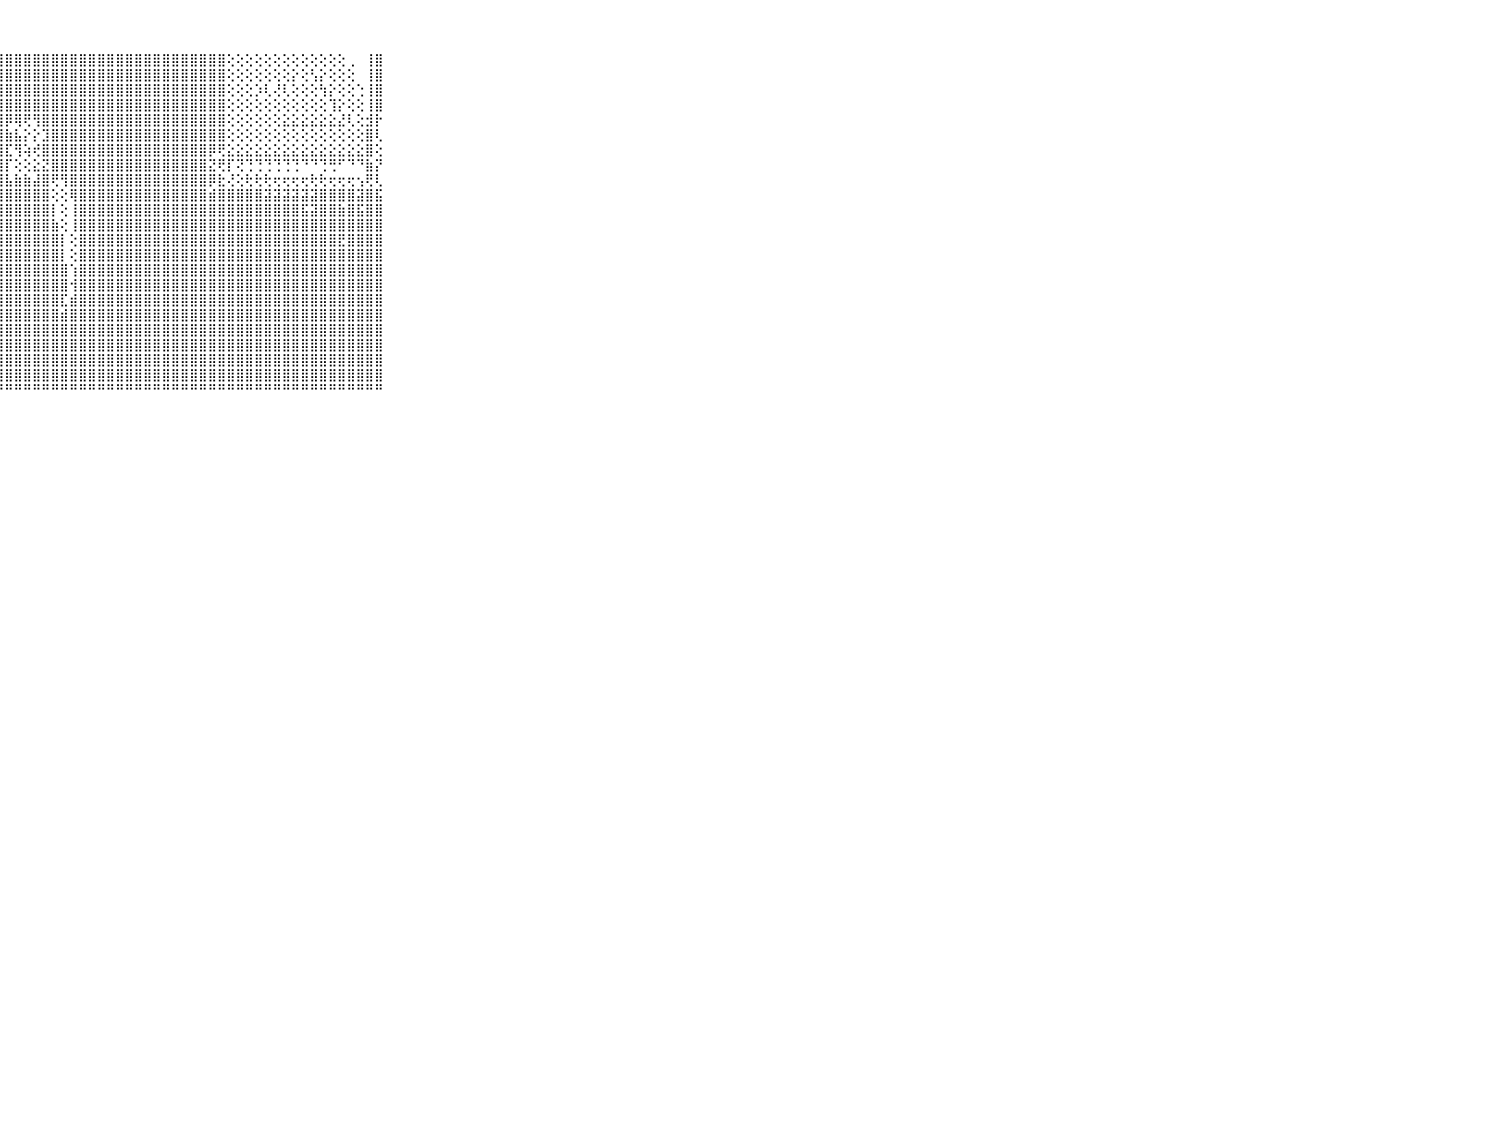

⠀⠀⠀⠀⠀⠀⠀⠀⠀⠀⠀⠀⠑⠑⠑⠑⢕⠁⠀⢸⣿⣿⣿⣿⣿⣿⣿⣿⣿⣿⣿⣿⣿⣿⣿⣿⣿⣿⣿⣿⣿⣿⣿⣿⣿⣿⣿⣿⣿⣿⣿⣿⢕⢕⢕⢕⢕⢕⢕⢕⢕⢕⢕⢕⢕⢀⠀⢸⣿⠀⠀⠀⠀⠀⠀⠀⠀⠀⠀⠀⠀
⠀⠀⠀⠀⠀⠀⠀⠀⠀⠀⠀⠀⠀⠀⠀⠀⢁⠄⢔⢸⣿⣿⣿⣿⣿⣿⣿⣿⣿⣿⣿⣿⣿⣿⣿⣿⣿⣿⣿⣿⣿⣿⣿⣿⣿⣿⣿⣿⣿⣿⣿⣿⢕⢕⢕⢕⢕⢕⢕⡕⢕⢣⡕⢕⢕⢕⠀⢸⣿⠀⠀⠀⠀⠀⠀⠀⠀⠀⠀⠀⠀
⠀⠀⠀⠀⠀⠀⠀⠀⠀⠀⠀⠀⠀⠀⠀⠀⢕⢄⠁⢸⣿⣿⣿⣿⣿⣿⣿⣿⣿⣿⣿⣿⣿⣿⣿⣿⣿⣿⣿⣿⣿⣿⣿⣿⣿⣿⣿⣿⣿⣿⣿⣿⢕⢕⢕⡱⢇⢜⢇⢕⢕⢕⢳⡕⢕⢕⢑⢸⣿⠀⠀⠀⠀⠀⠀⠀⠀⠀⠀⠀⠀
⠀⠀⠀⠀⠀⠀⠀⠀⠀⠀⠀⠀⠄⠔⠀⠀⢕⠕⠀⢸⣿⣿⣿⣿⣿⣿⣿⣿⣿⣿⣿⣿⣿⣿⣿⣿⣿⣿⣿⣿⣿⣿⣿⣿⣿⣿⣿⣿⣿⣿⣿⣿⢕⢕⢕⢕⢕⢕⢕⢕⢕⢕⢕⢹⡕⢕⢕⢸⣿⠀⠀⠀⠀⠀⠀⠀⠀⠀⠀⠀⠀
⠀⠀⠀⠀⠀⠀⠀⠀⠀⠀⠀⢔⢔⢔⢔⢕⢅⢁⠐⢸⣿⣿⣿⣿⣿⣿⣿⣿⡿⢿⢟⢻⣿⣿⣿⣿⣿⣿⣿⣿⣿⣿⣿⣿⣿⣿⣿⣿⣿⣿⣿⣿⢕⢕⢕⢕⢕⢕⣕⣕⣕⣕⣕⣕⣜⢇⢕⣺⡗⠀⠀⠀⠀⠀⠀⠀⠀⠀⠀⠀⠀
⠀⠀⠀⠀⠀⠀⠀⠀⠀⠀⠀⠱⢕⢕⢕⢵⢕⢕⢕⢸⣿⣿⣿⣿⣿⣿⣿⣿⣷⣧⡕⡕⣹⣿⣿⣿⣿⣿⣿⣿⣿⣿⣿⣿⣿⣿⣿⣿⣿⣿⣿⣿⢕⢕⢕⢕⢕⢕⢕⢕⢕⢕⢕⢕⢕⢕⢕⣿⢇⠀⠀⠀⠀⠀⠀⠀⠀⠀⠀⠀⠀
⠀⠀⠀⠀⠀⠀⠀⠀⠀⠀⠀⢔⢔⢔⢕⢅⡕⢕⢇⢸⣿⣿⣿⣿⣿⣿⣿⣿⣏⢻⢵⢞⣿⣿⣿⣿⣿⣿⣿⣿⣿⣿⣿⣿⣿⣿⣿⣿⣿⣿⡿⢟⣕⣕⣕⣕⣕⣕⣕⣕⣕⣕⣕⣕⣕⣕⣕⣿⢕⠀⠀⠀⠀⠀⠀⠀⠀⠀⠀⠀⠀
⠀⠀⠀⠀⠀⠀⠀⠀⠀⠀⠀⢕⢕⢕⢕⢕⢕⢕⢕⢸⣿⣿⣿⣿⣿⣿⣿⣿⡏⢕⢕⣕⣝⣿⣿⣿⣿⣿⣿⣿⣿⣿⣿⣿⣿⣿⣿⣿⣿⣿⣝⢟⡏⢝⢙⢙⢙⢙⢙⢙⠙⠙⢙⢛⠋⠙⠙⣷⡝⠀⠀⠀⠀⠀⠀⠀⠀⠀⠀⠀⠀
⠀⠀⠀⠀⠀⠀⠀⠀⠀⠀⠀⢕⢕⡕⢕⢕⡿⢇⢕⢕⣿⣿⣿⣿⣿⣿⣿⣿⣧⣷⣷⣼⣿⢟⢻⣿⣿⣿⣿⣿⣿⣿⣿⣿⣿⣿⣿⣿⣿⣿⡿⣗⢜⢕⢗⢗⢗⢖⢖⢖⢖⢗⢗⢖⢖⢖⢢⢟⢇⠀⠀⠀⠀⠀⠀⠀⠀⠀⠀⠀⠀
⠀⠀⠀⠀⠀⠀⠀⠀⠀⠀⠀⢕⢕⢕⢕⢕⡯⢕⢕⢕⣿⣿⣿⣿⣿⣿⣿⣿⣿⣿⣿⣿⣿⢕⢕⢿⣿⣿⣿⣿⣿⣿⣿⣿⣿⣿⣿⣿⣿⣿⣾⣿⣿⣿⣿⣿⣽⣽⣽⣽⣽⣽⣿⣿⣿⣿⣽⣿⣯⠀⠀⠀⠀⠀⠀⠀⠀⠀⠀⠀⠀
⠀⠀⠀⠀⠀⠀⠀⠀⠀⠀⠀⢕⢕⢕⢕⢗⢗⢞⢣⢕⣿⣿⣿⣿⣿⣿⣿⣿⣿⣿⣿⣿⣿⡇⢕⢸⣿⣿⣿⣿⣿⣿⣿⣿⣿⣿⣿⣿⣿⣿⣿⣿⣿⣿⣿⣿⣿⣿⣿⣿⣯⣽⣿⣿⣷⣿⣯⣿⣿⠀⠀⠀⠀⠀⠀⠀⠀⠀⠀⠀⠀
⠀⠀⠀⠀⠀⠀⠀⠀⠀⠀⠀⠕⢕⠕⢕⢕⢎⢕⢕⢕⣿⣿⣿⣿⣿⣿⣿⣿⣿⣿⣿⣿⣿⣷⢕⢸⣿⣿⣿⣿⣿⣿⣿⣿⣿⣿⣿⣿⣿⣿⣿⣿⣿⣿⣿⣿⣿⣿⣿⣿⣿⣿⣿⣿⣿⣿⣿⣿⣿⠀⠀⠀⠀⠀⠀⠀⠀⠀⠀⠀⠀
⠀⠀⠀⠀⠀⠀⠀⠀⠀⠀⠀⢕⢕⢕⢕⢕⢕⢕⢕⢕⣿⣿⣿⣿⣿⣿⣿⣿⣿⣿⣿⣿⣿⣿⡇⢕⣿⣿⣿⣿⣿⣿⣿⣿⣿⣿⣿⣿⣿⣿⣿⣿⣿⣿⣿⣿⣿⣿⣿⣿⣿⣿⣿⣿⣟⣿⣿⣿⣿⠀⠀⠀⠀⠀⠀⠀⠀⠀⠀⠀⠀
⠀⠀⠀⠀⠀⠀⠀⠀⠀⠀⠀⢕⢕⢕⢕⢕⢕⢕⢕⢕⣿⣿⣿⣿⣿⣿⣿⣿⣿⣿⣿⣿⣿⣿⡇⢕⣿⣿⣿⣿⣿⣿⣿⣿⣿⣿⣿⣿⣿⣿⣿⣿⣿⣿⣿⣿⣿⣿⣿⣿⣿⣿⣿⣿⣿⣿⣿⣿⣿⠀⠀⠀⠀⠀⠀⠀⠀⠀⠀⠀⠀
⠀⠀⠀⠀⠀⠀⠀⠀⠀⠀⠀⢕⢕⢕⢕⢕⢕⢕⢕⢕⣿⣿⣿⣿⣿⣿⣿⣿⣿⣿⣿⣿⣿⣿⣿⢱⣿⣿⣿⣿⣿⣿⣿⣿⣿⣿⣿⣿⣿⣿⣿⣿⣿⣿⣿⣿⣿⣿⣿⣿⣿⣿⣿⣿⣿⣿⣿⣿⣿⠀⠀⠀⠀⠀⠀⠀⠀⠀⠀⠀⠀
⠀⠀⠀⠀⠀⠀⠀⠀⠀⠀⠀⢕⢕⣕⣕⣕⡞⢇⢱⢱⡟⣿⣿⣿⣿⣿⣿⣿⣿⣿⣿⣿⣿⣿⣿⢺⣿⣿⣿⣿⣿⣿⣿⣿⣿⣿⣿⣿⣿⣿⣿⣿⣿⣿⣿⣿⣿⣿⣿⣿⣿⣿⣿⣿⣿⣿⣿⣿⣿⠀⠀⠀⠀⠀⠀⠀⠀⠀⠀⠀⠀
⠀⠀⠀⠀⠀⠀⠀⠀⠀⠀⠀⣿⢝⢝⢸⢕⢞⢳⢹⣿⣿⣿⣿⣿⣿⣿⣿⣿⣿⣿⣿⣿⣿⣿⣏⣾⣿⣿⣿⣿⣿⣿⣿⣿⣿⣿⣿⣿⣿⣿⣿⣿⣿⣿⣿⣿⣿⣿⣿⣿⣿⣿⣿⣿⣿⣿⣿⣿⣿⠀⠀⠀⠀⠀⠀⠀⠀⠀⠀⠀⠀
⠀⠀⠀⠀⠀⠀⠀⠀⠀⠀⠀⢝⢕⢝⢕⢕⢕⣣⣿⣹⣿⣿⣿⣿⣿⣿⣿⣿⣿⣿⣿⣿⣿⣿⣾⣿⣿⣿⣿⣿⣿⣿⣿⣿⣿⣿⣿⣿⣿⣿⣿⣿⣿⣿⣿⣿⣿⣿⣿⣿⣿⣿⣿⣿⣿⣿⣿⣿⣿⠀⠀⠀⠀⠀⠀⠀⠀⠀⠀⠀⠀
⠀⠀⠀⠀⠀⠀⠀⠀⠀⠀⠀⢕⢵⢇⢱⢕⢕⢜⢝⣻⣿⣿⣿⣿⣿⣿⣿⣿⣿⣿⣿⣿⣿⣿⣿⣿⣿⣿⣿⣿⣿⣿⣿⣿⣿⣿⣿⣿⣿⣿⣿⣿⣿⣿⣿⣿⣿⣿⣿⣿⣿⣿⣿⣿⣿⣿⣿⣿⣿⠀⠀⠀⠀⠀⠀⠀⠀⠀⠀⠀⠀
⠀⠀⠀⠀⠀⠀⠀⠀⠀⠀⠀⢕⢞⢜⢜⢕⢕⢜⢜⣿⣿⣿⣿⣿⣿⣿⣿⣿⣿⣿⣿⣿⣿⣿⣿⣿⣿⣿⣿⣿⣿⣿⣿⣿⣿⣿⣿⣿⣿⣿⣿⣿⣿⣿⣿⣿⣿⣿⣿⣿⣿⣿⣿⣿⣿⣿⣿⣿⣿⠀⠀⠀⠀⠀⠀⠀⠀⠀⠀⠀⠀
⠀⠀⠀⠀⠀⠀⠀⠀⠀⠀⠀⢕⢕⢕⢕⢕⢕⢕⢱⣿⣿⣿⣿⣿⣿⣿⣿⣿⣿⣿⣿⣿⣿⣿⣿⣿⣿⣿⣿⣿⣿⣿⣿⣿⣿⣿⣿⣿⣿⣿⣿⣿⣿⣿⣿⣿⣿⣿⣿⣿⣿⣿⣿⣿⣿⣿⣿⣿⣿⠀⠀⠀⠀⠀⠀⠀⠀⠀⠀⠀⠀
⠀⠀⠀⠀⠀⠀⠀⠀⠀⠀⠀⣕⣵⣵⣵⣵⣵⡕⣼⣿⣿⣿⣿⣿⣿⣿⣿⣿⣿⣿⣿⣿⣿⣿⣿⣿⣿⣿⣿⣿⣿⣿⣿⣿⣿⣿⣿⣿⣿⣿⣿⣿⣿⣿⣿⣿⣿⣿⣿⣿⣿⣿⣿⣿⣿⣿⣿⣿⣿⠀⠀⠀⠀⠀⠀⠀⠀⠀⠀⠀⠀
⠀⠀⠀⠀⠀⠀⠀⠀⠀⠀⠀⠛⠛⠛⠛⠛⠃⠃⠙⠛⠛⠛⠛⠛⠛⠛⠛⠛⠛⠛⠛⠛⠛⠛⠛⠛⠛⠛⠛⠛⠛⠛⠛⠛⠛⠛⠛⠛⠛⠛⠛⠛⠛⠛⠛⠛⠛⠛⠛⠛⠛⠛⠛⠛⠛⠛⠛⠛⠛⠀⠀⠀⠀⠀⠀⠀⠀⠀⠀⠀⠀